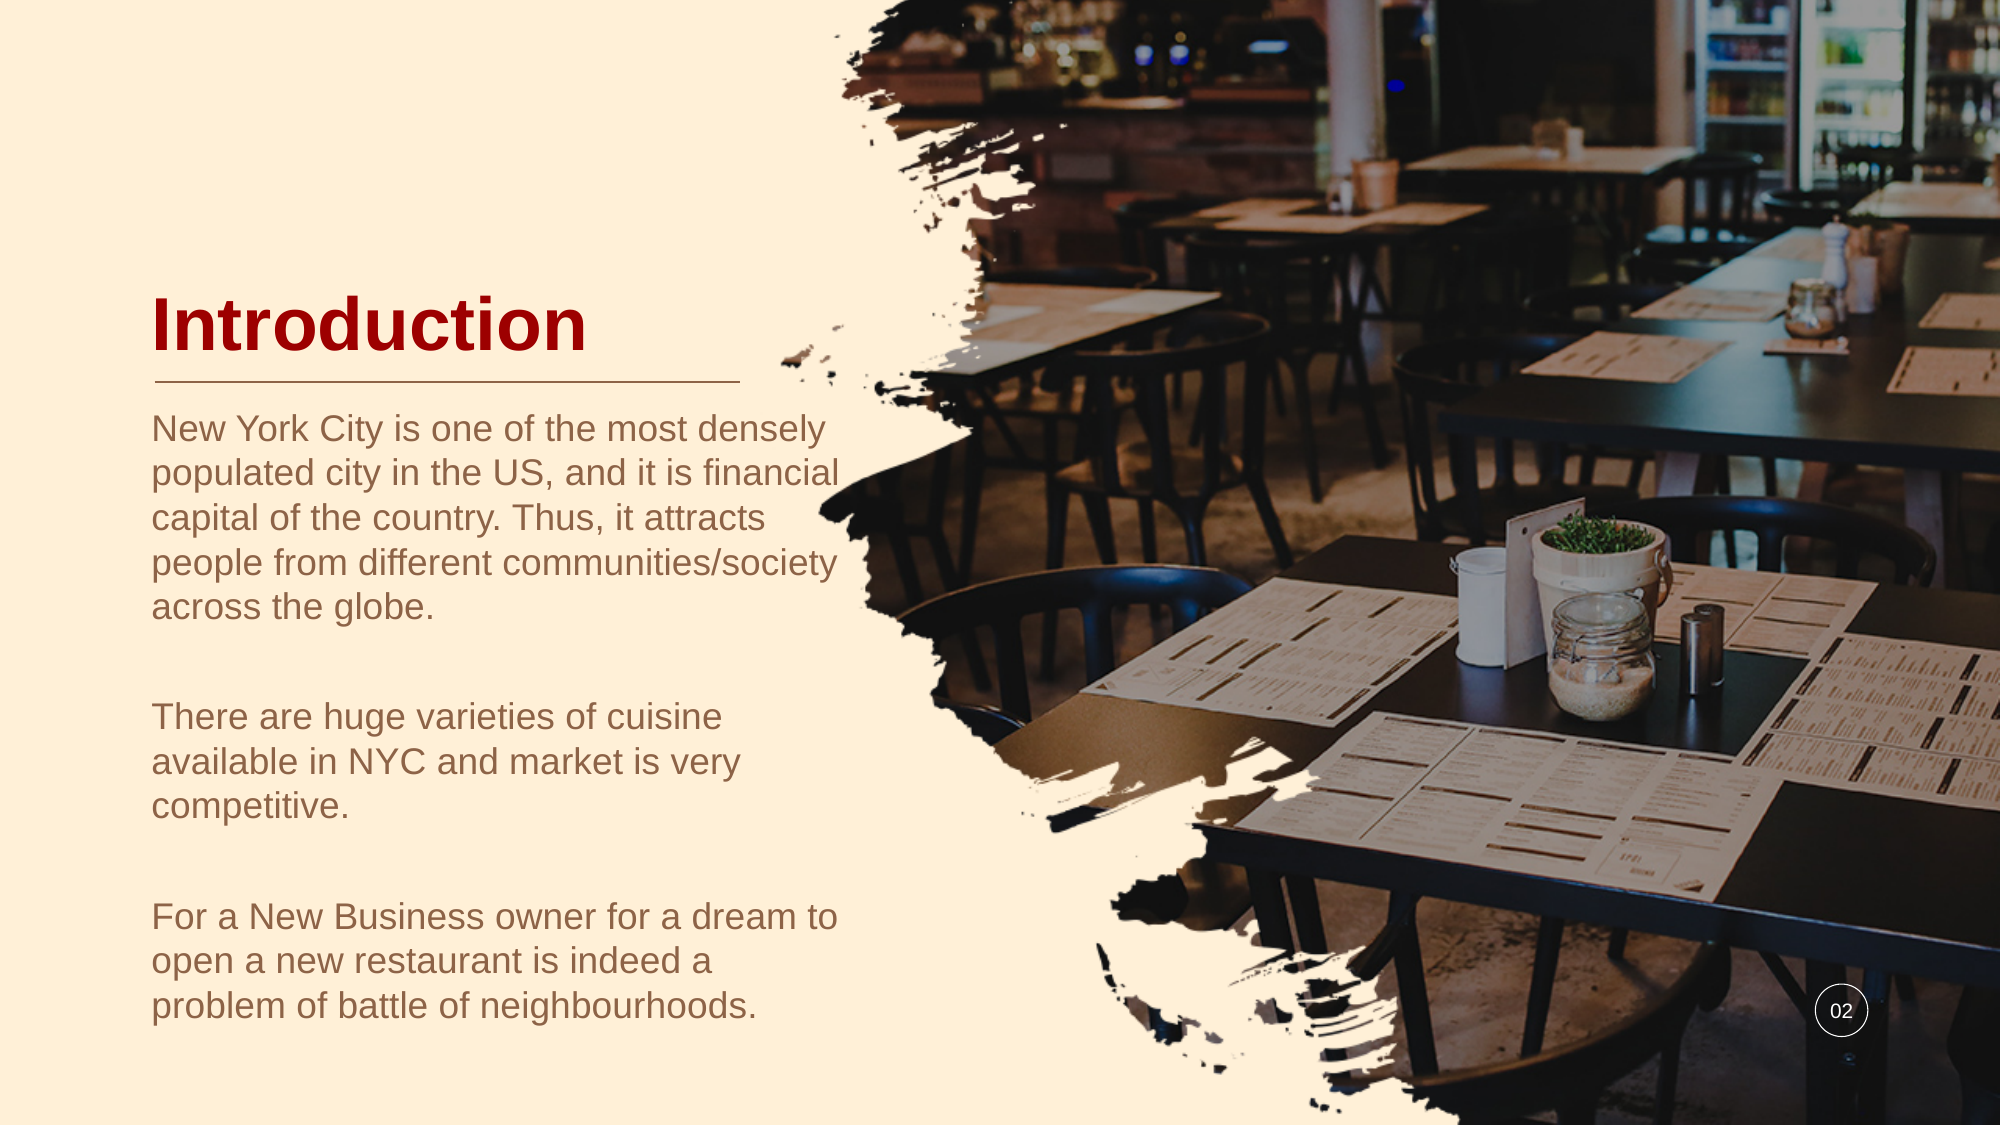

# Introduction
New York City is one of the most densely populated city in the US, and it is financial capital of the country. Thus, it attracts people from different communities/society across the globe.

There are huge varieties of cuisine available in NYC and market is very competitive.

For a New Business owner for a dream to open a new restaurant is indeed a problem of battle of neighbourhoods.
02